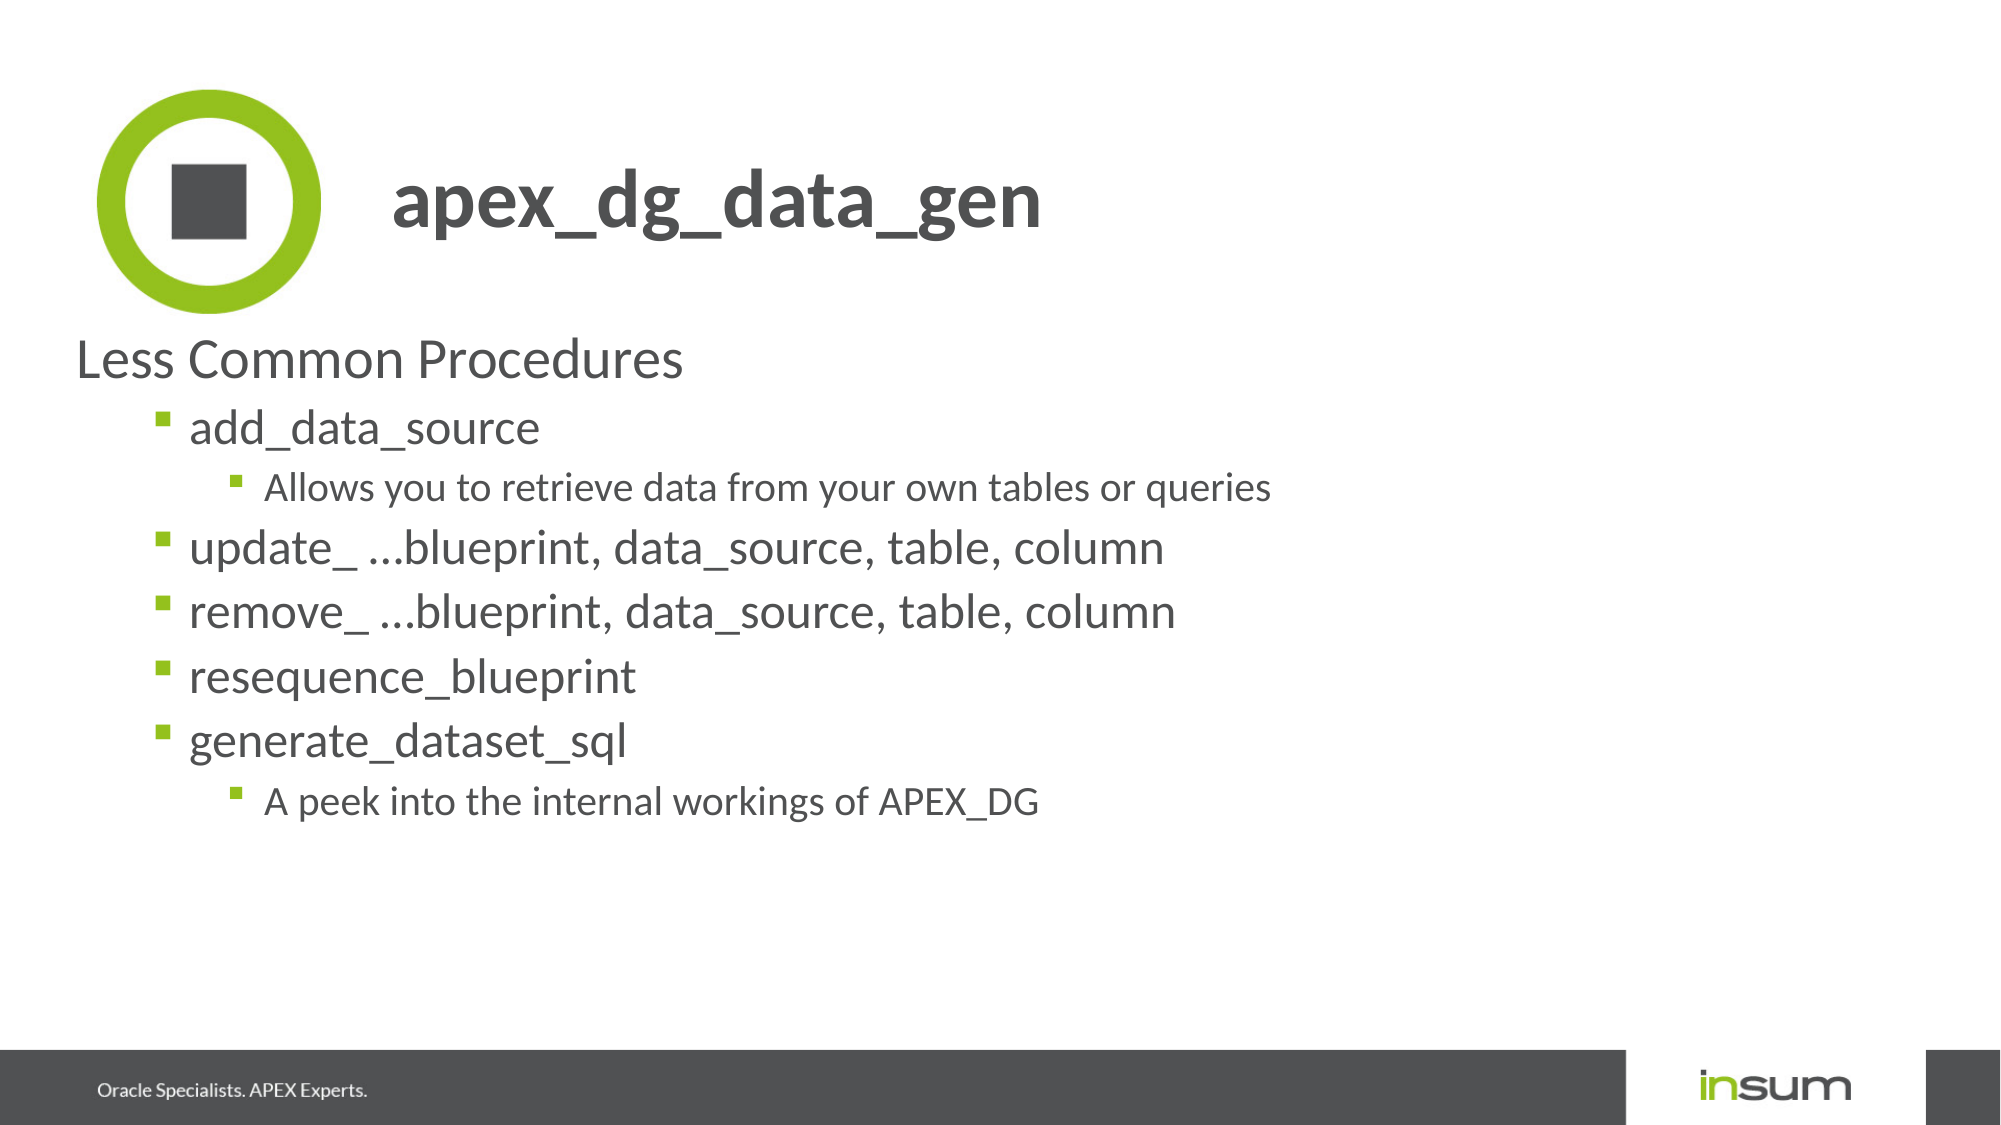

# apex_dg_data_gen
Less Common Procedures
add_data_source
Allows you to retrieve data from your own tables or queries
update_ …blueprint, data_source, table, column
remove_ …blueprint, data_source, table, column
resequence_blueprint
generate_dataset_sql
A peek into the internal workings of APEX_DG